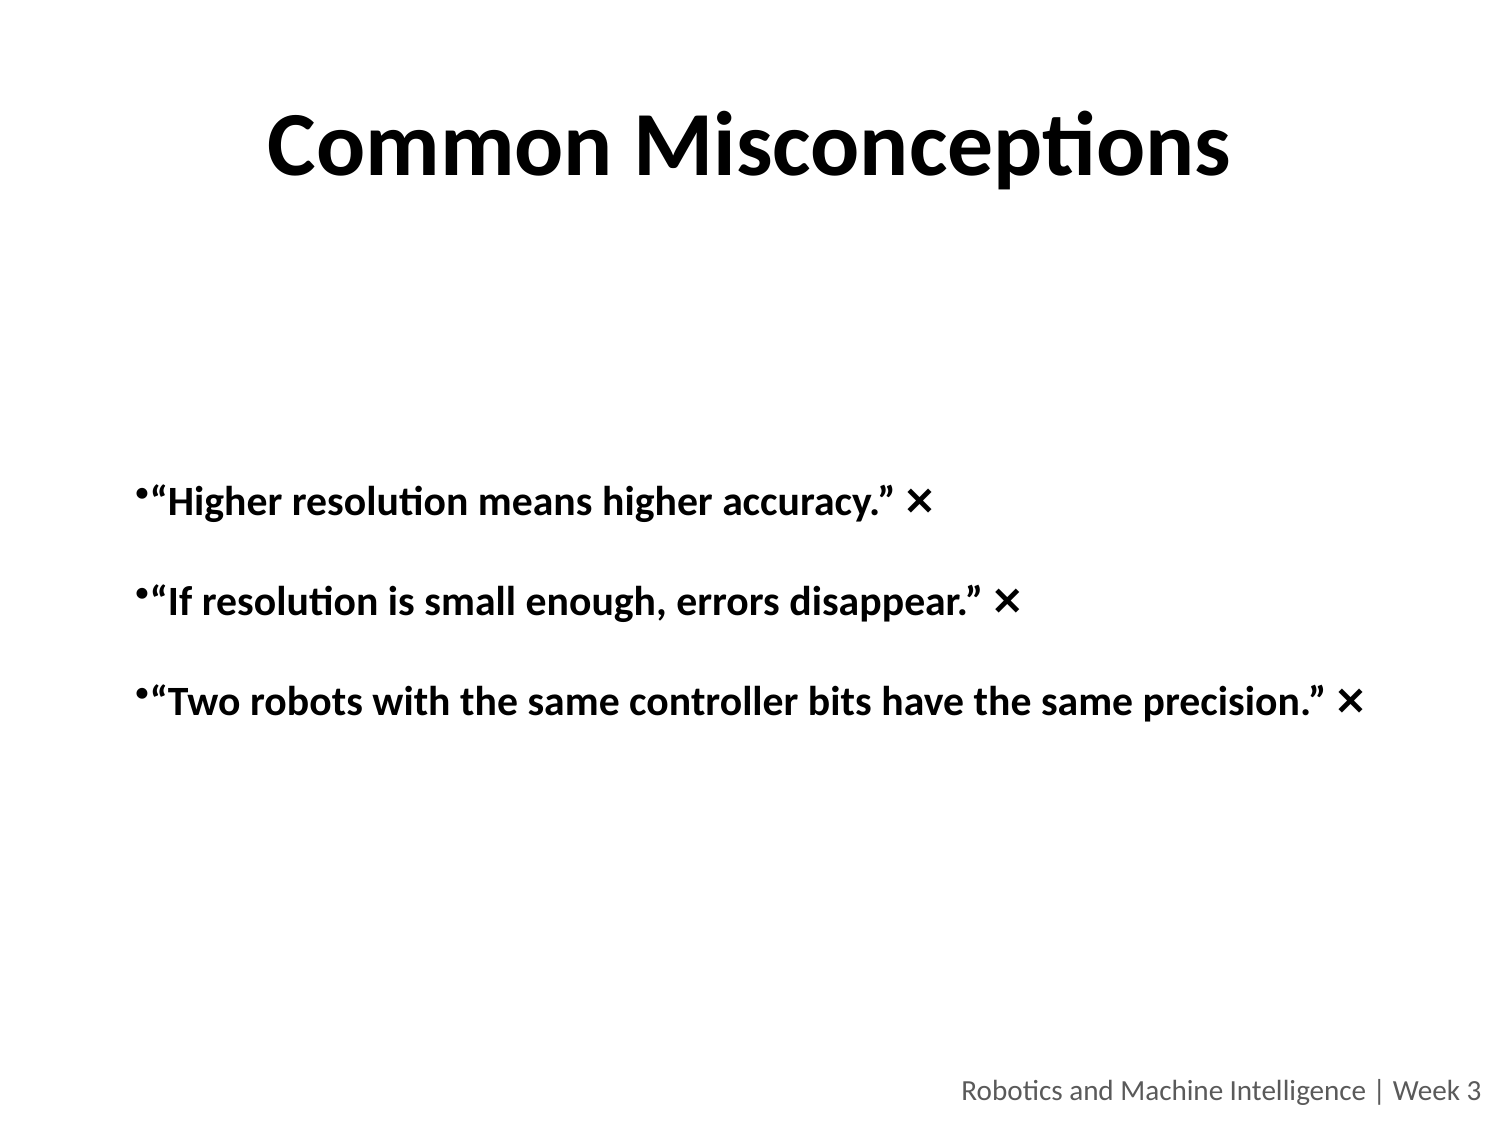

# Common Misconceptions
“Higher resolution means higher accuracy.” ❌

“If resolution is small enough, errors disappear.” ❌

“Two robots with the same controller bits have the same precision.” ❌

Robotics and Machine Intelligence | Week 3